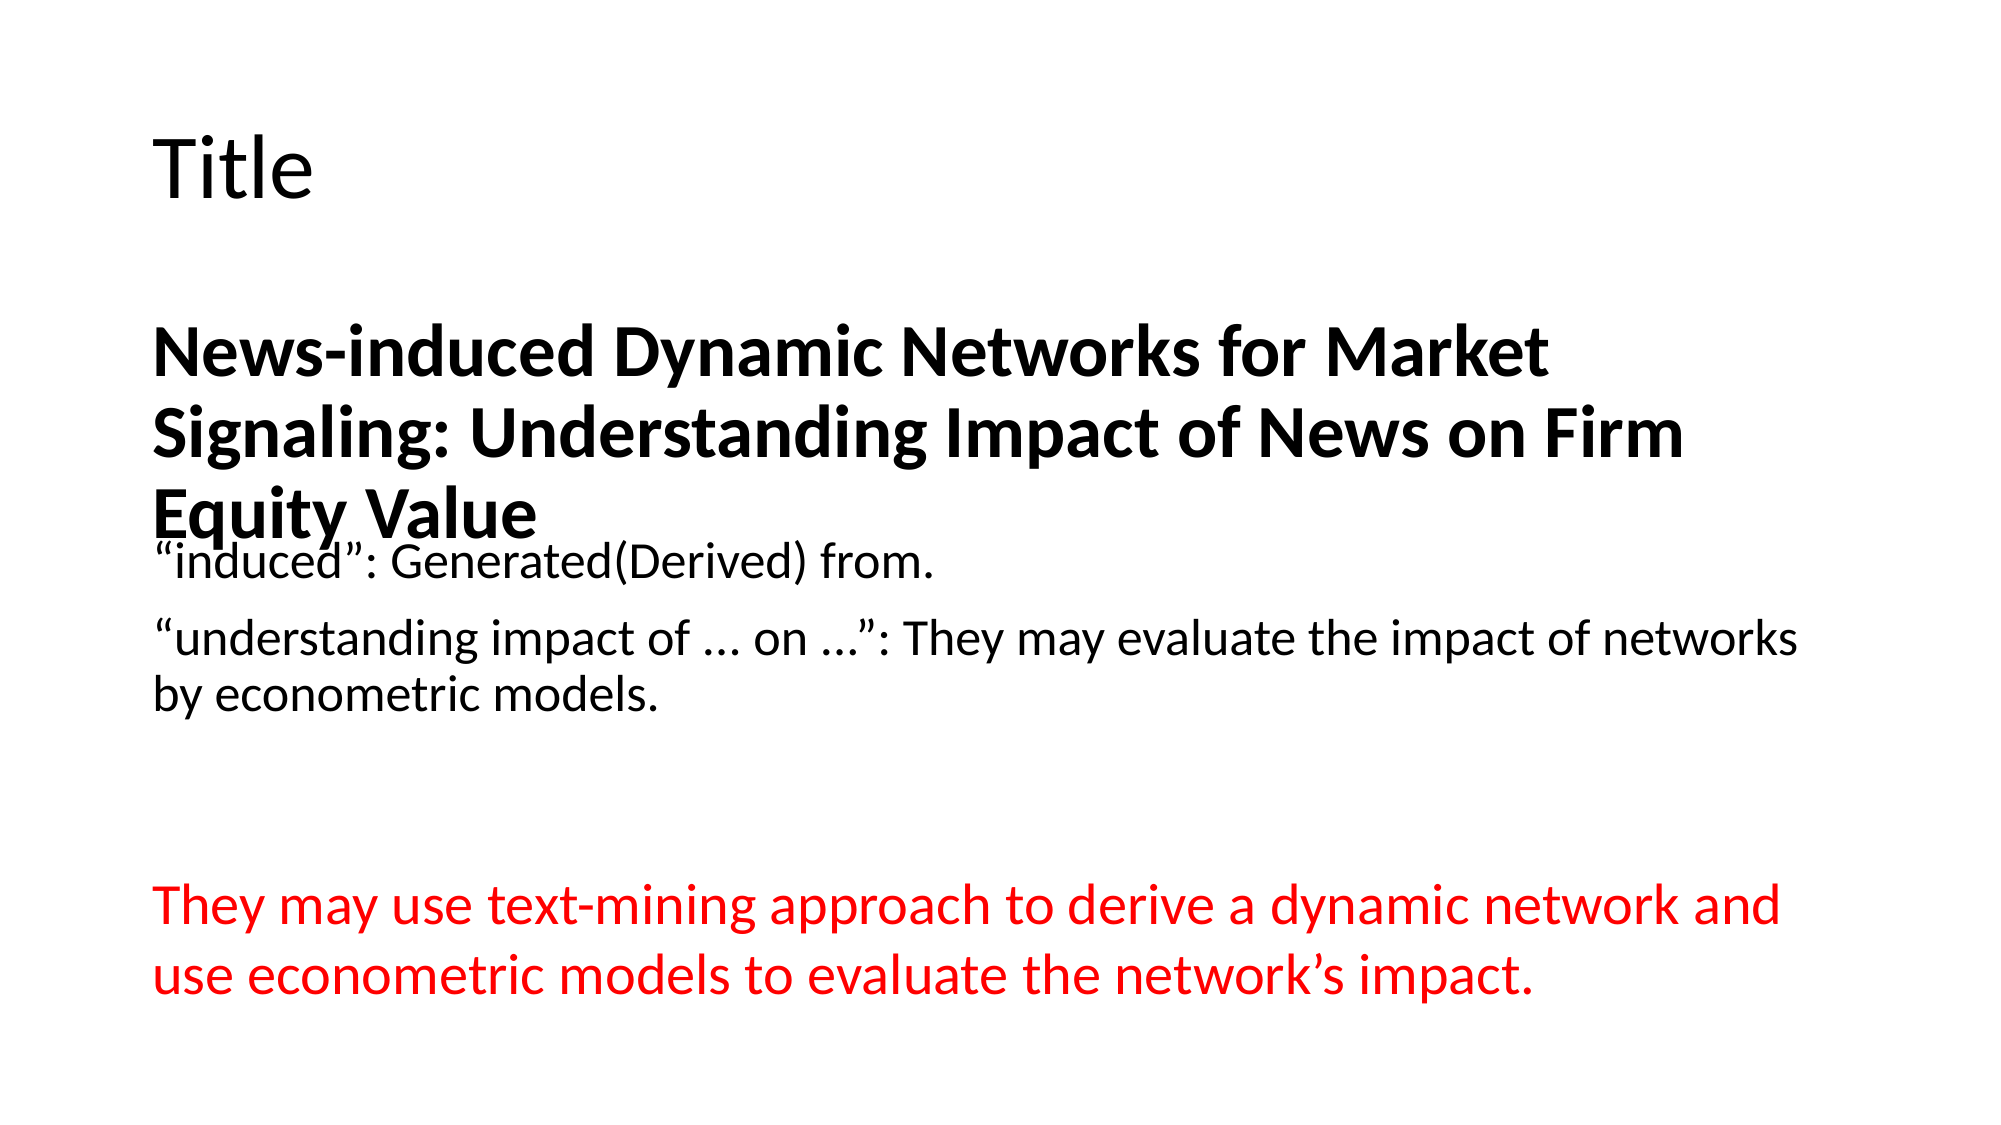

# Title
News-induced Dynamic Networks for Market Signaling: Understanding Impact of News on Firm Equity Value
“induced”: Generated(Derived) from.
“understanding impact of ... on ...”: They may evaluate the impact of networks by econometric models.

They may use text-mining approach to derive a dynamic network and use econometric models to evaluate the network’s impact.